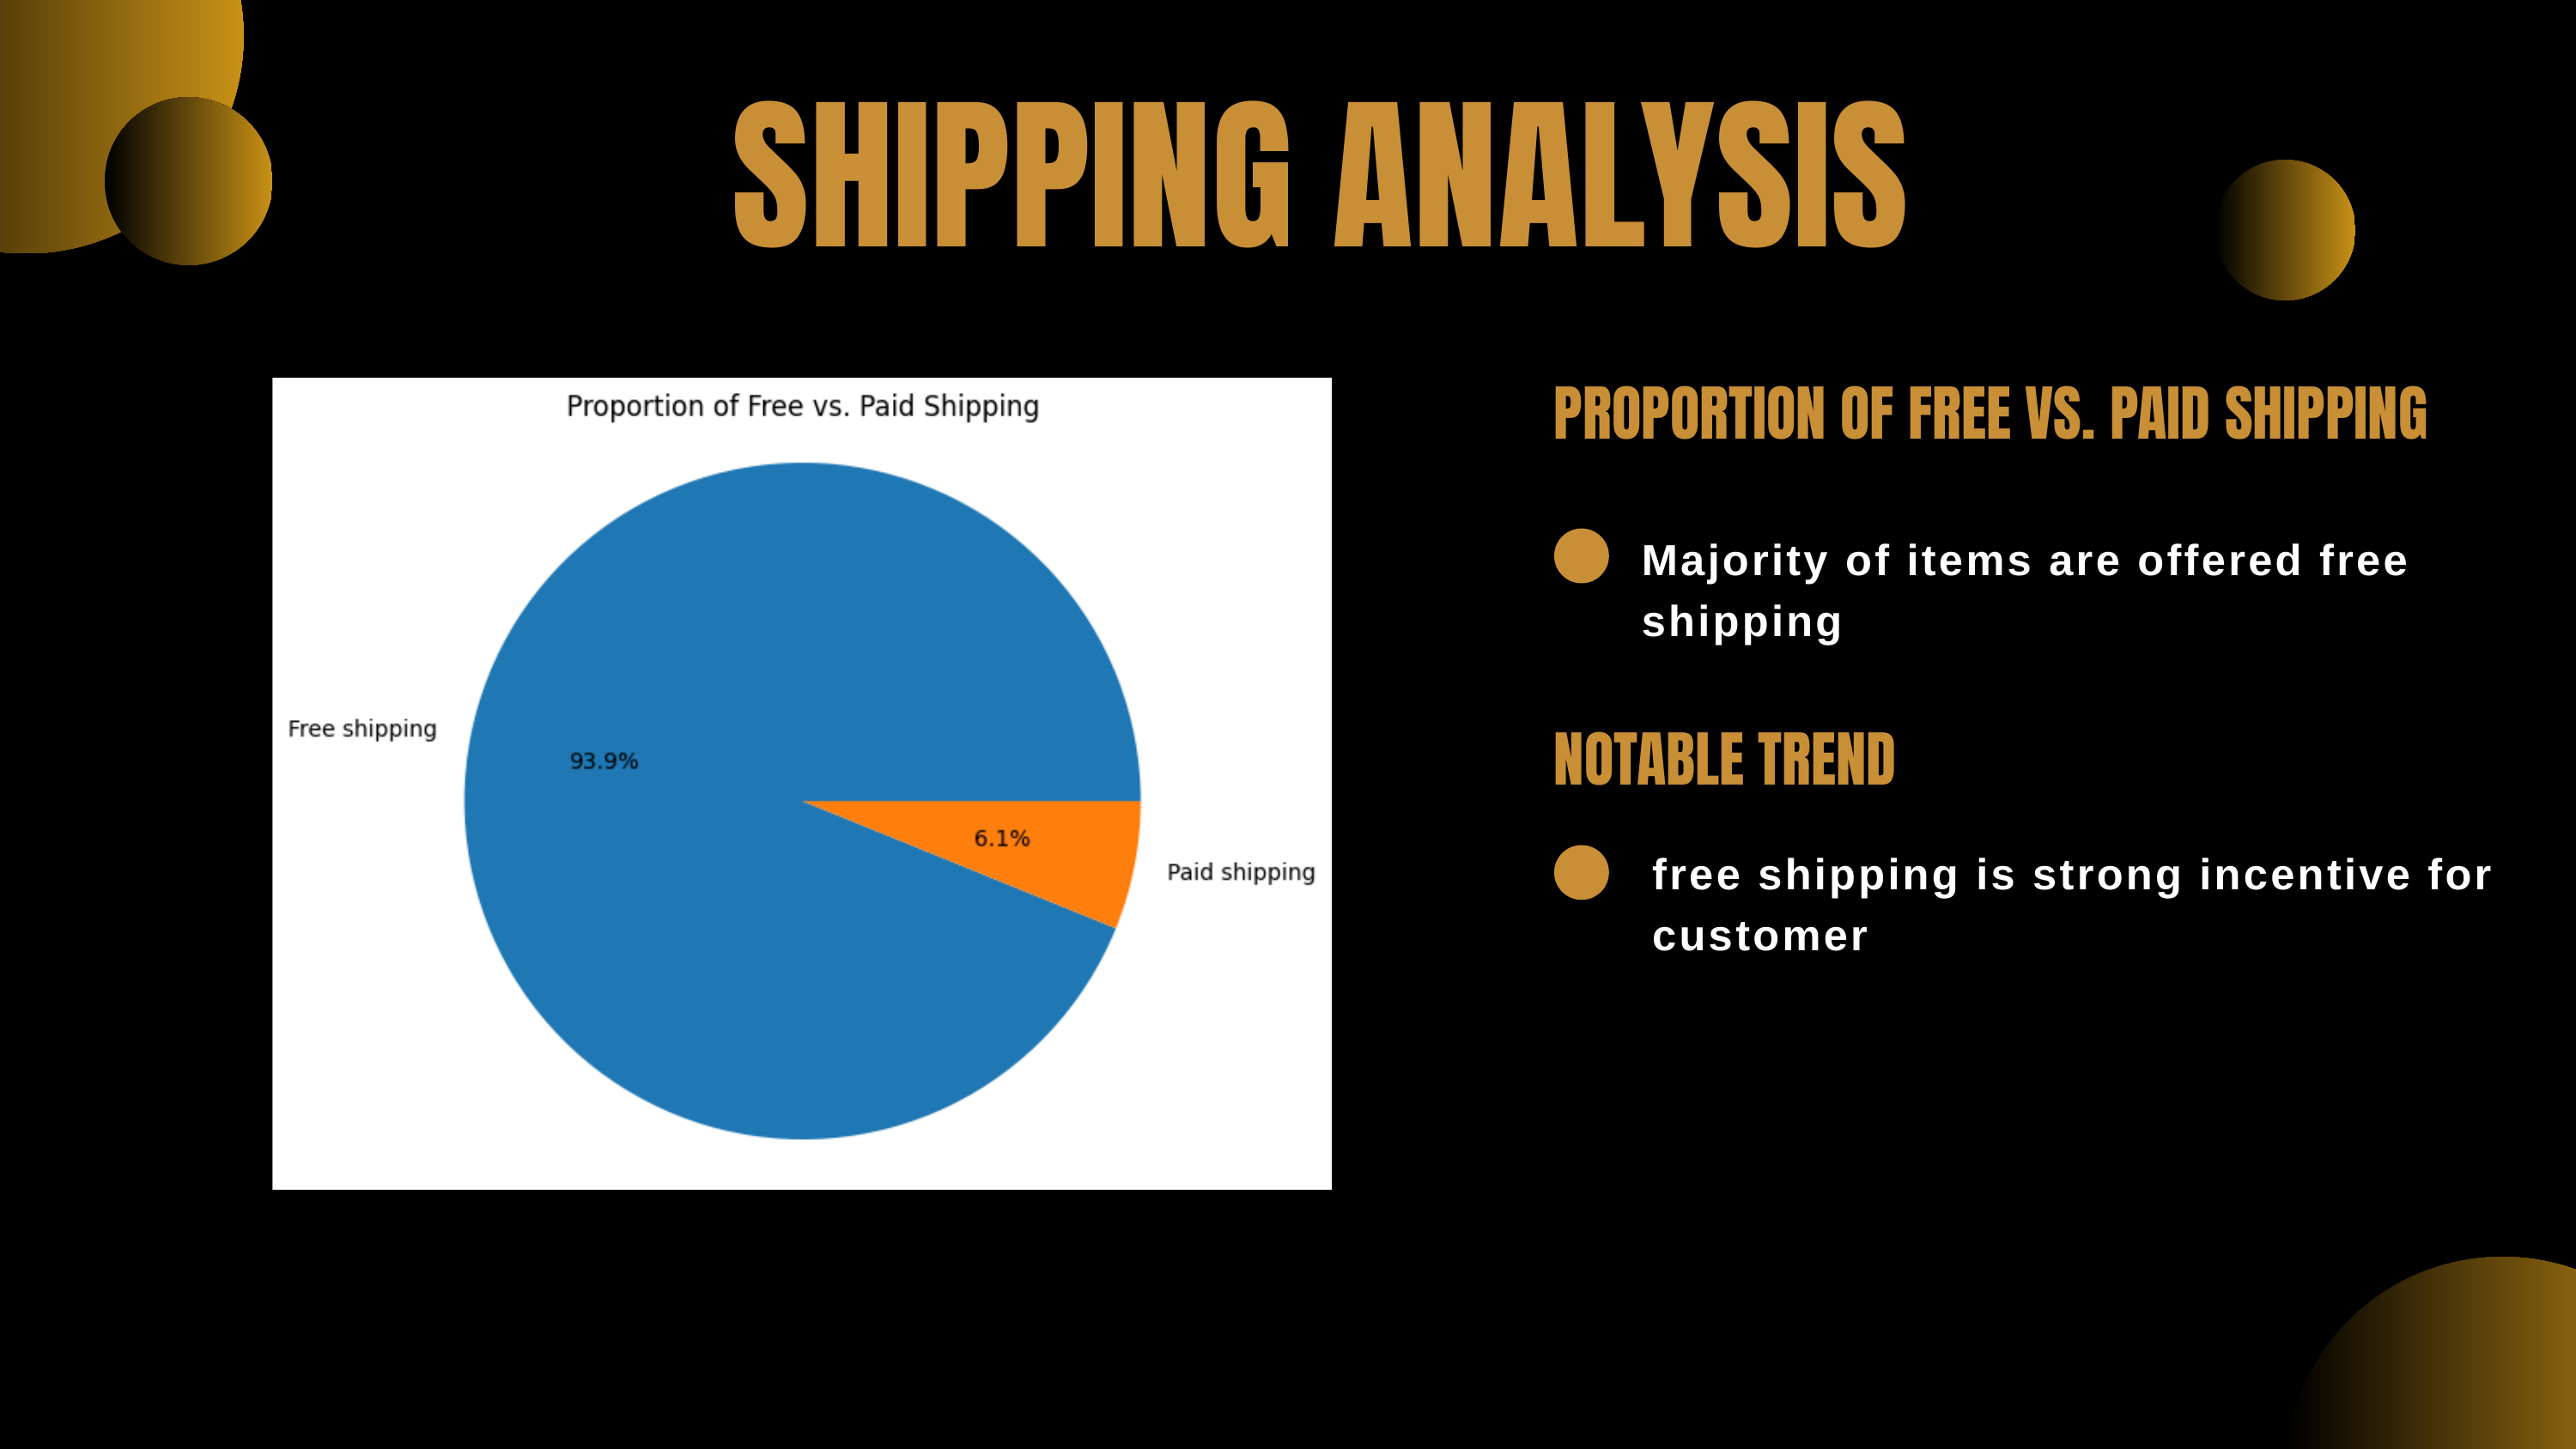

SHIPPING ANALYSIS

PROPORTION OF FREE VS. PAID SHIPPING
Majority of items are offered free shipping

NOTABLE TREND
free shipping is strong incentive for customer